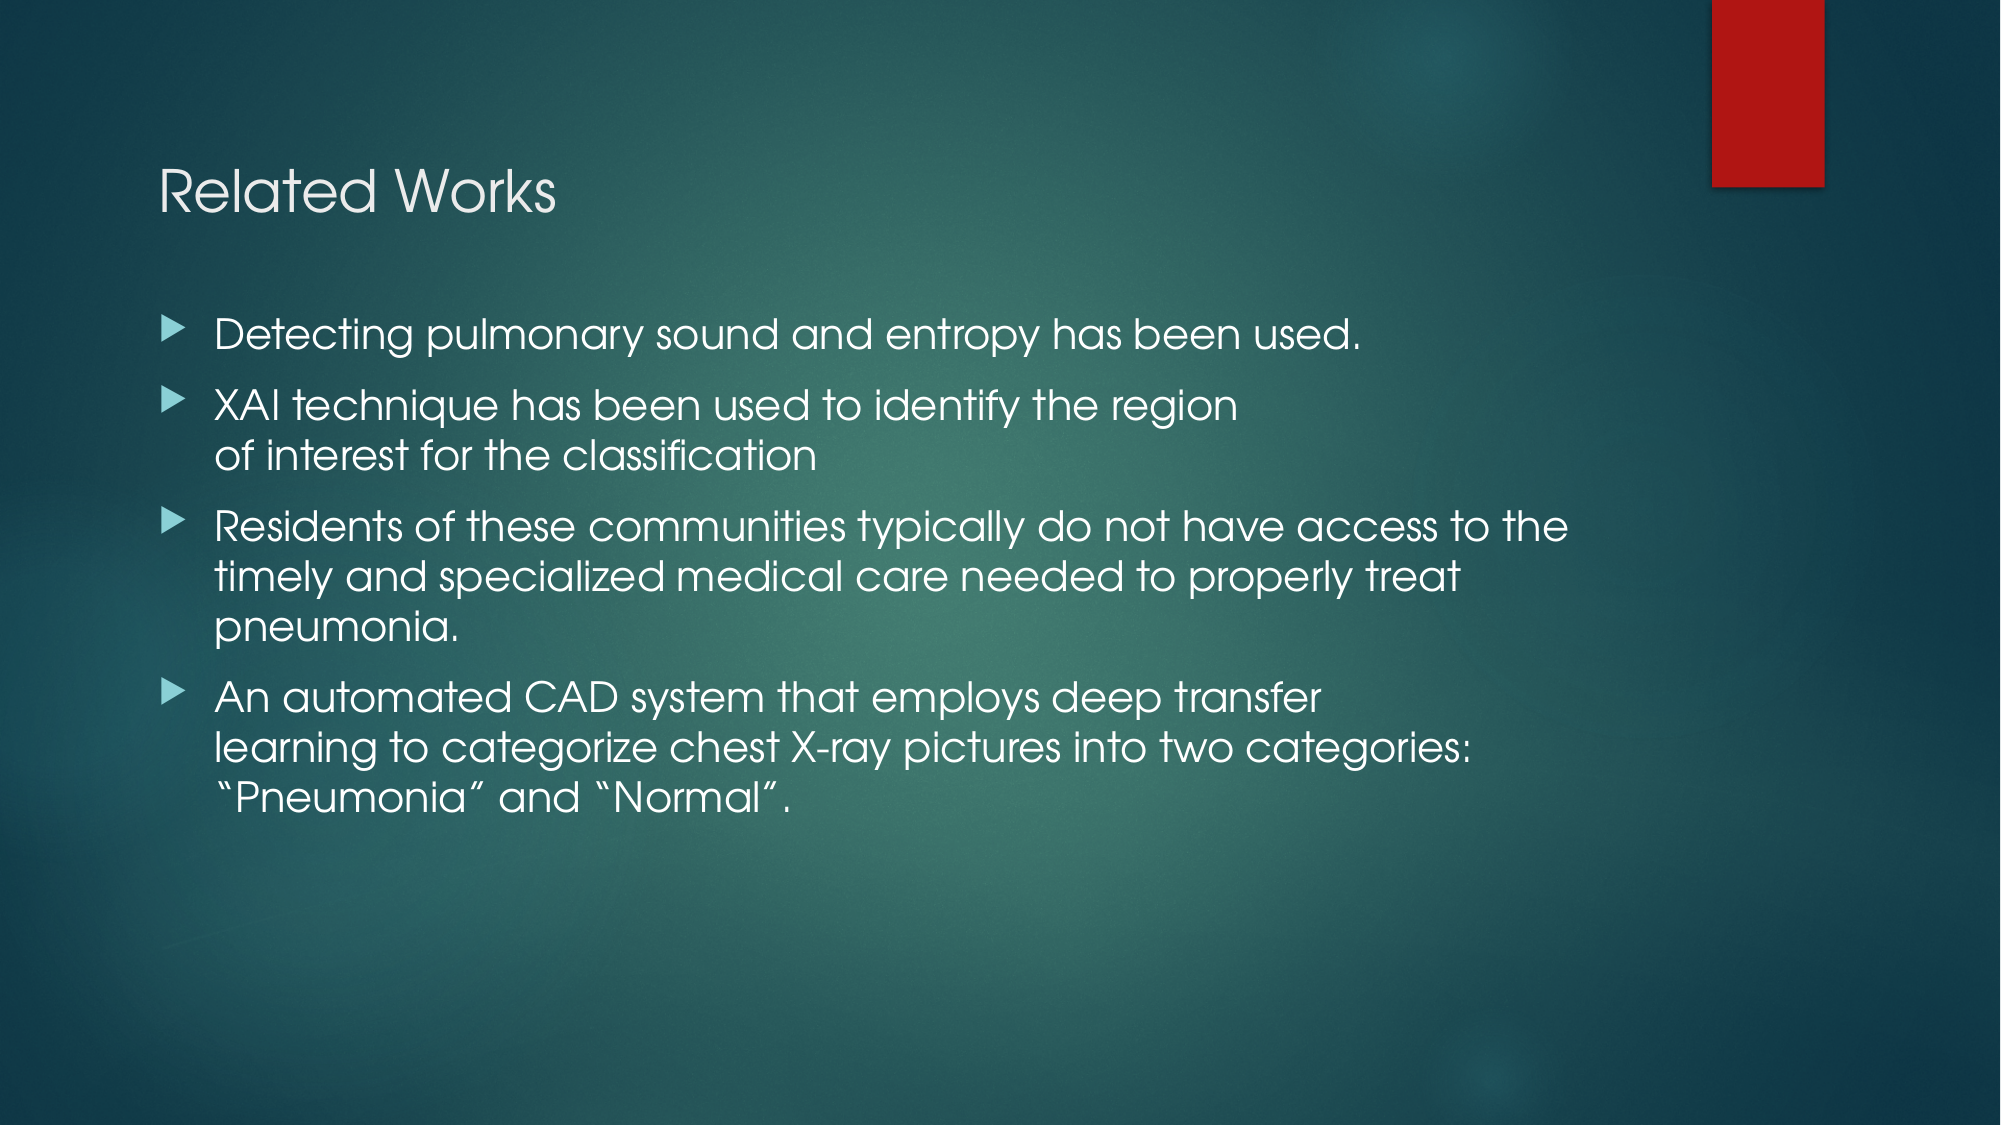

# Related Works
Detecting pulmonary sound and entropy has been used.
XAI technique has been used to identify the region
of interest for the classification
Residents of these communities typically do not have access to the timely and specialized medical care needed to properly treat pneumonia.
An automated CAD system that employs deep transfer
learning to categorize chest X-ray pictures into two categories:
“Pneumonia” and “Normal”.